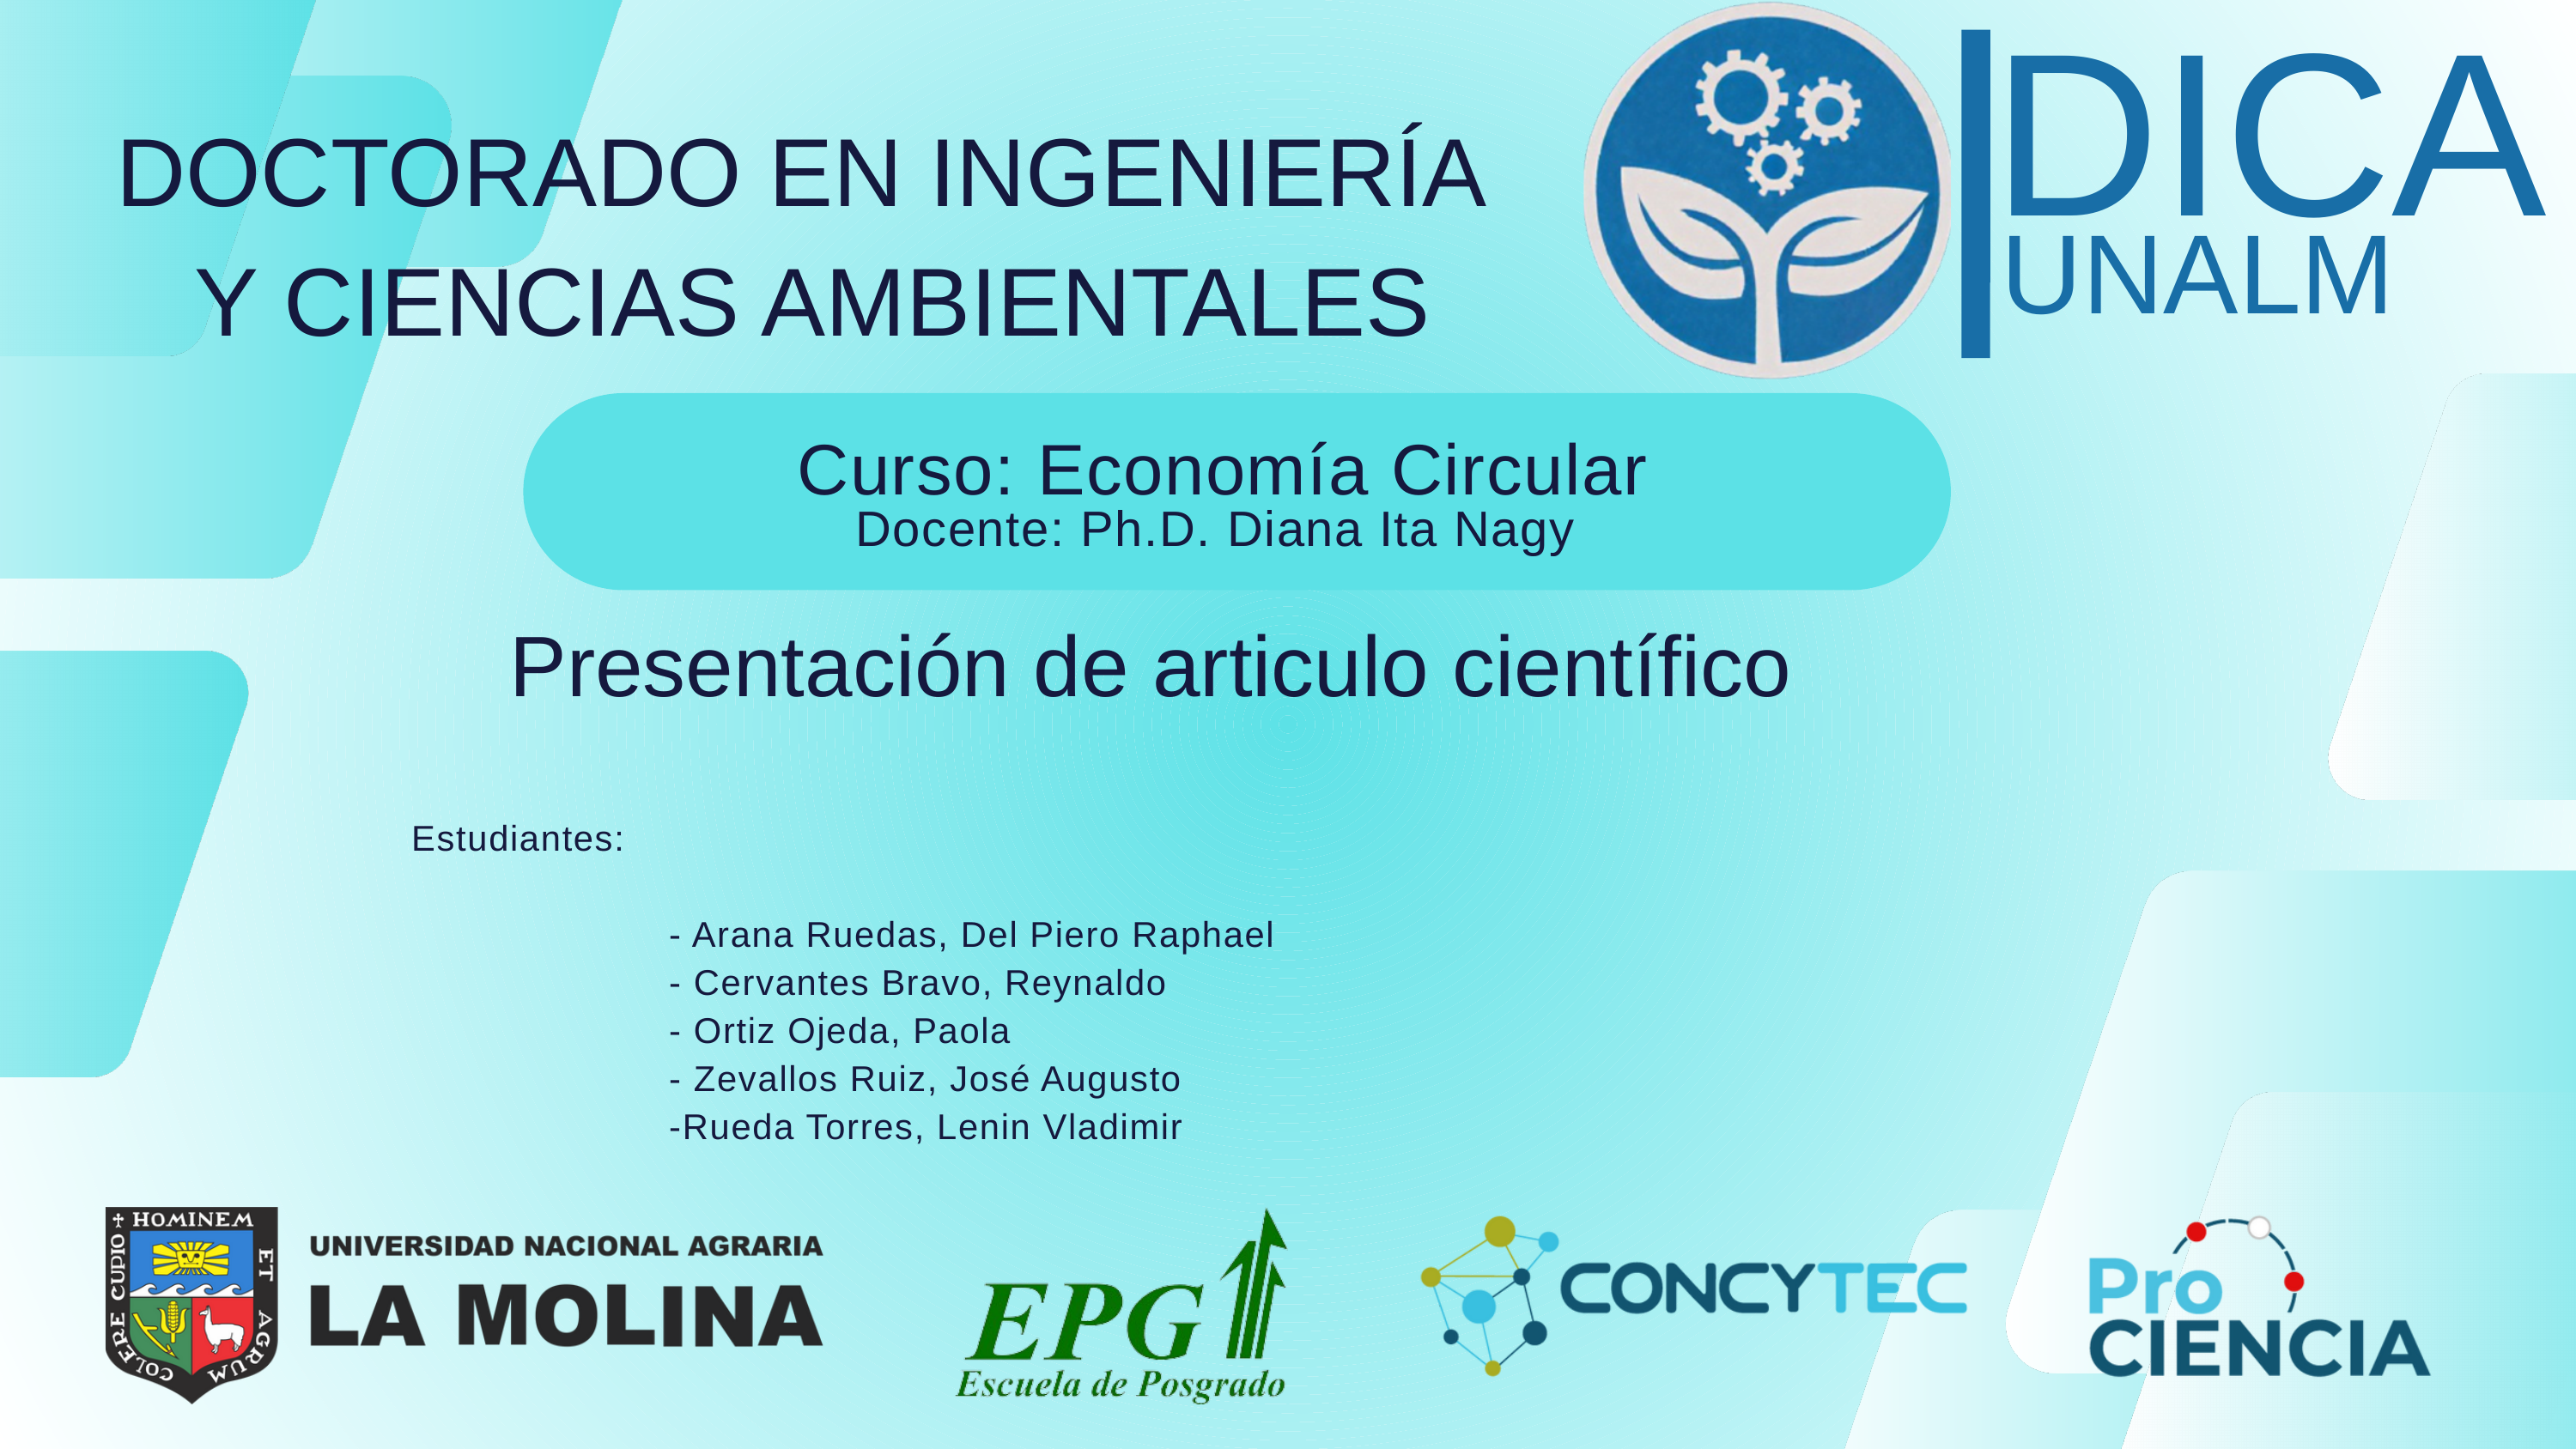

DICA
UNALM

DOCTORADO EN INGENIERÍA
Y CIENCIAS AMBIENTALES

Curso: Economía Circular
Docente: Ph.D. Diana Ita Nagy
Presentación de articulo científico

Estudiantes:

		- Arana Ruedas, Del Piero Raphael
		- Cervantes Bravo, Reynaldo
		- Ortiz Ojeda, Paola
		- Zevallos Ruiz, José Augusto
		-Rueda Torres, Lenin Vladimir